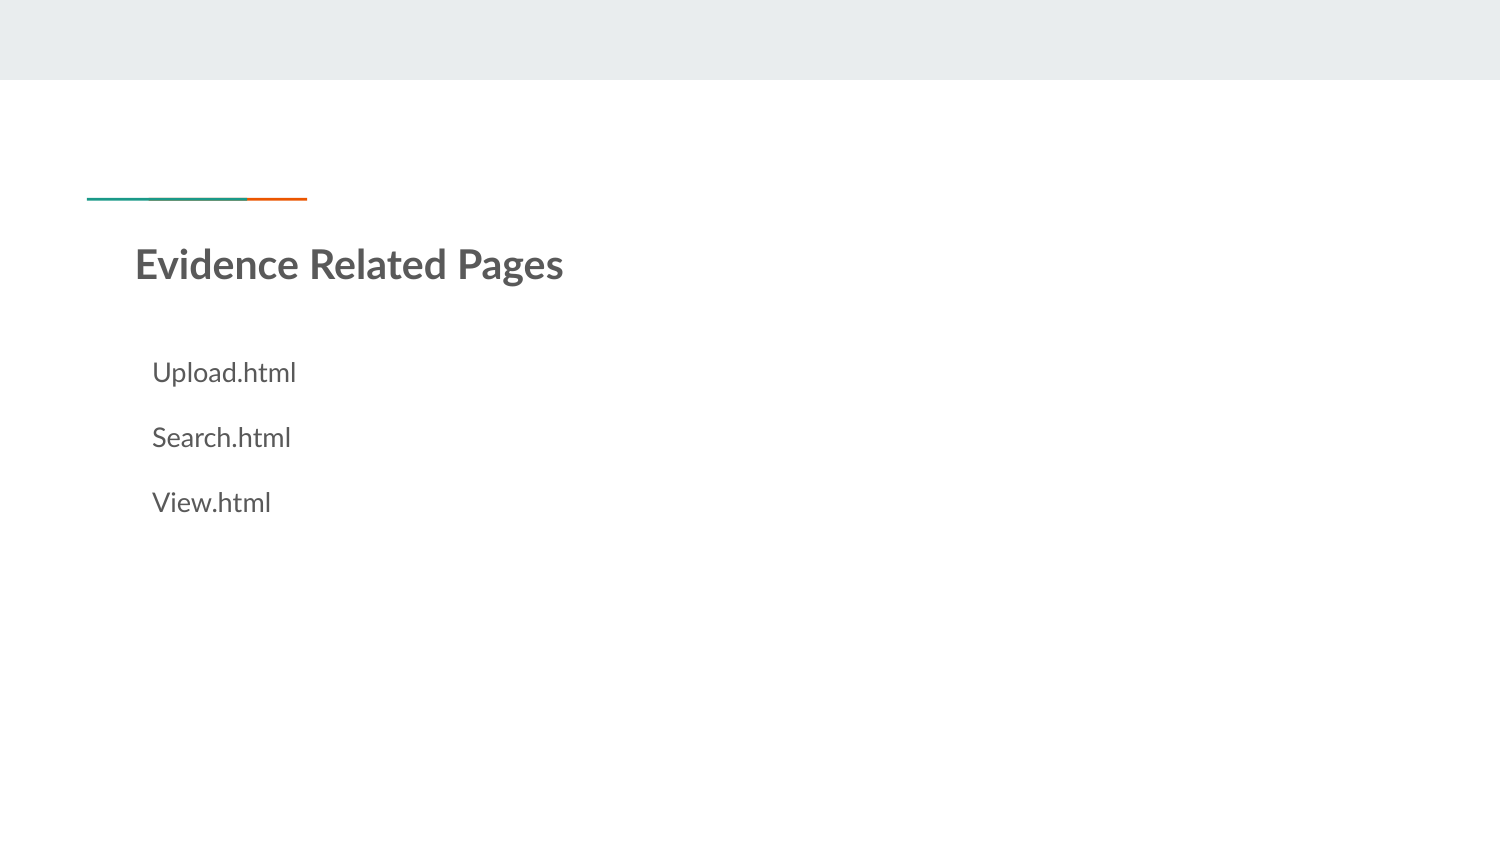

# Evidence Related Pages
Upload.html

Search.html

View.html